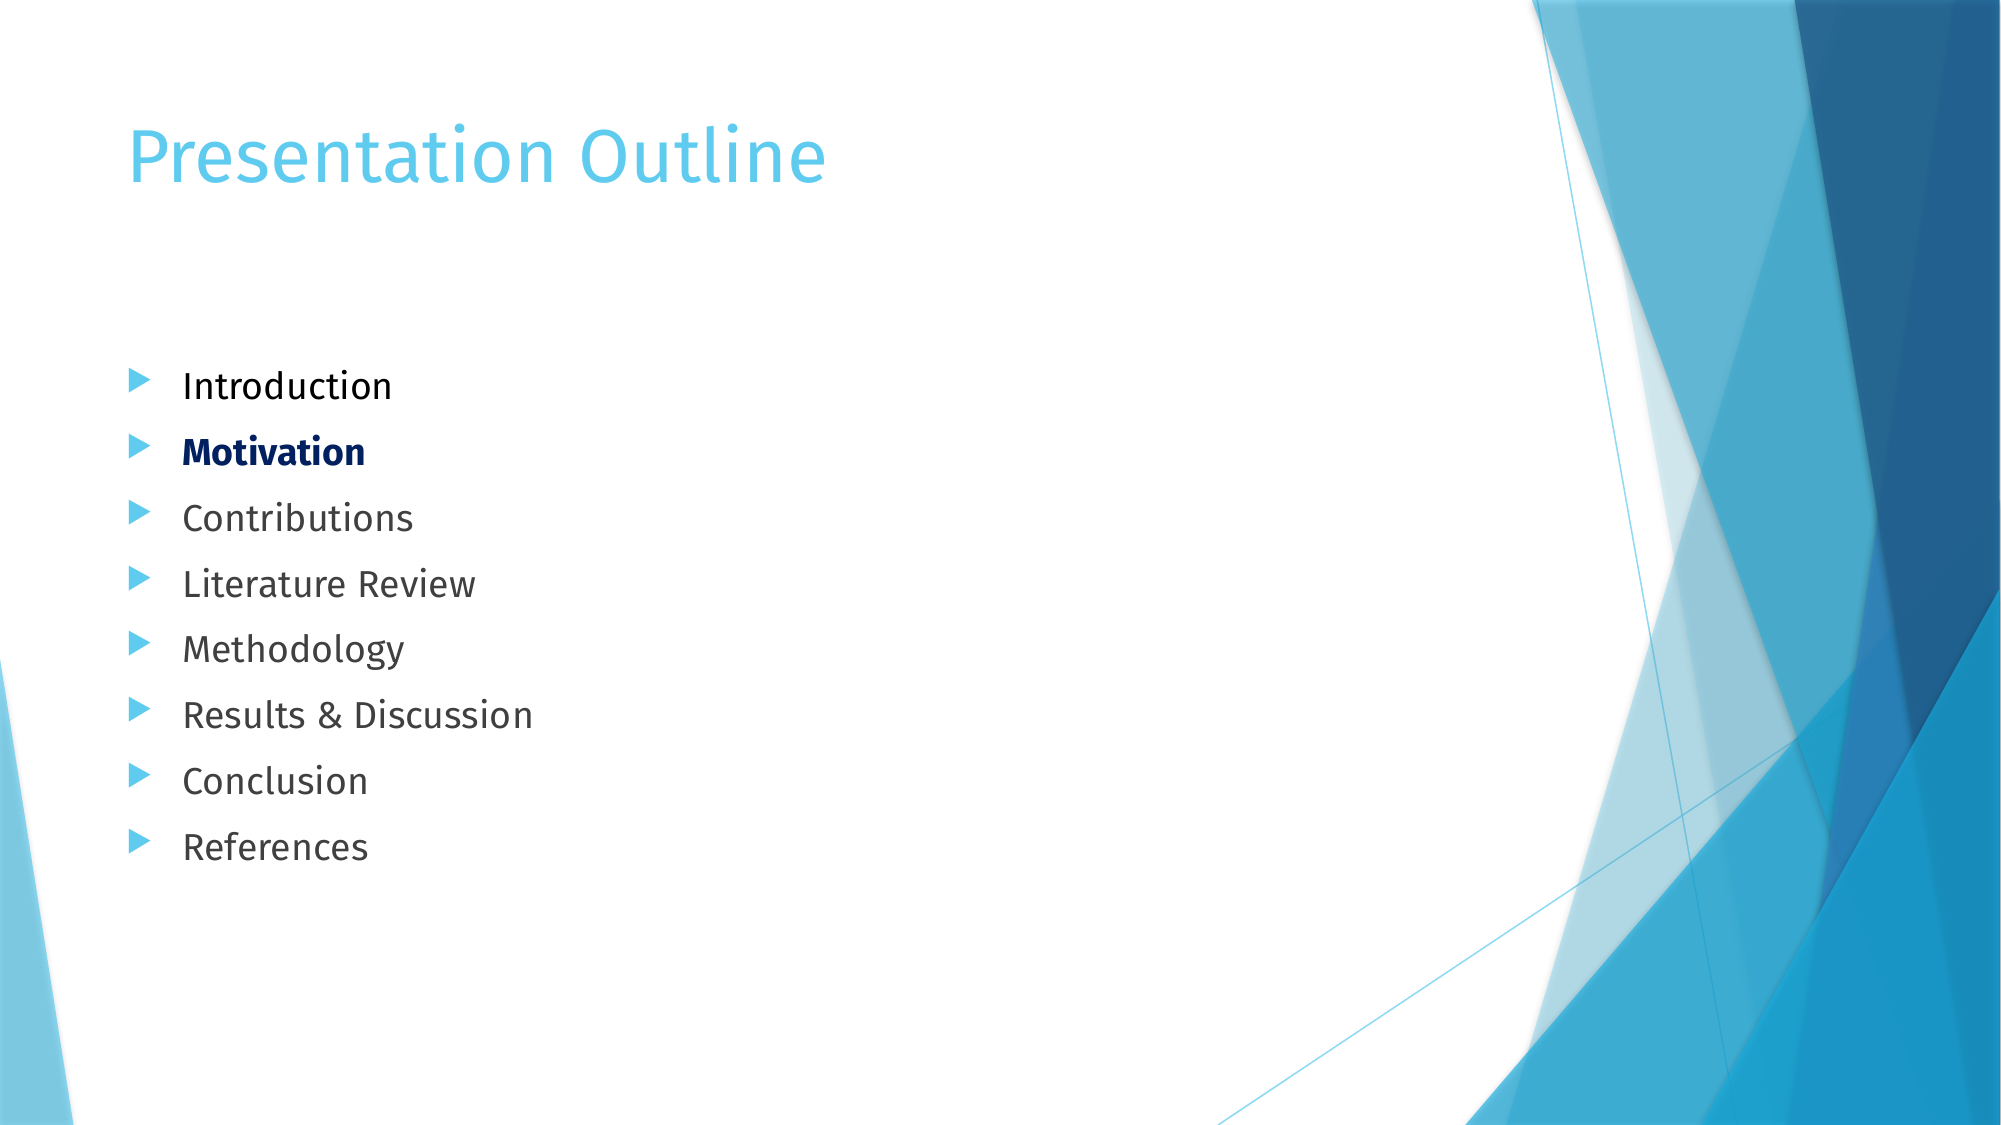

# Presentation Outline
Introduction
Motivation
Contributions
Literature Review
Methodology
Results & Discussion
Conclusion
References